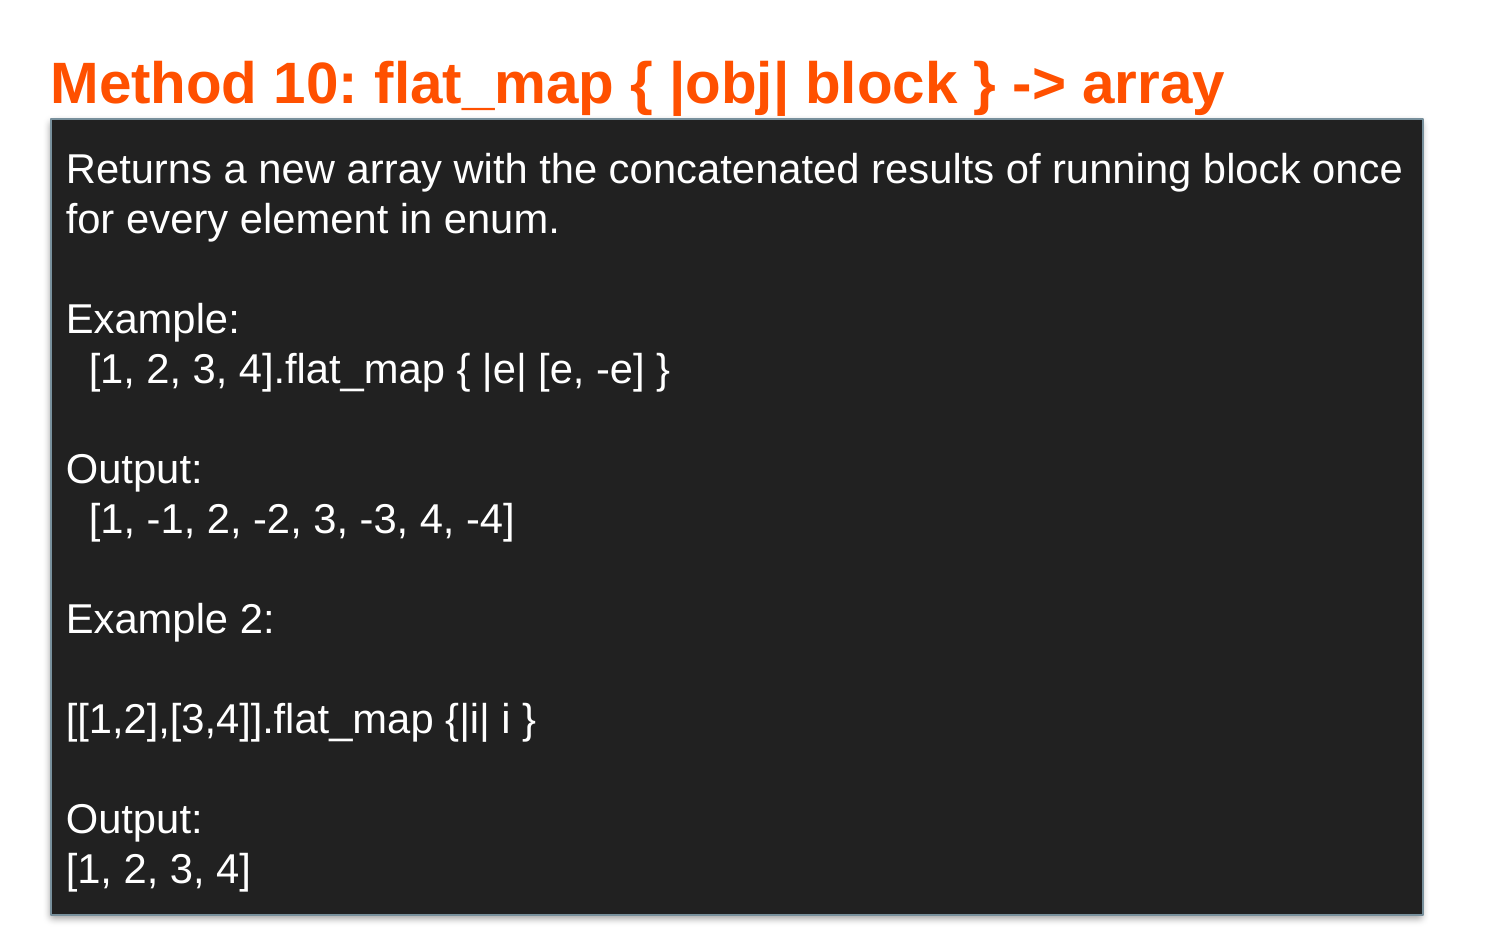

# Method 10: flat_map { |obj| block } -> array
Returns a new array with the concatenated results of running block once for every element in enum.

Example:
  [1, 2, 3, 4].flat_map { |e| [e, -e] }

Output:
  [1, -1, 2, -2, 3, -3, 4, -4]

Example 2:

[[1,2],[3,4]].flat_map {|i| i }

Output:
[1, 2, 3, 4]